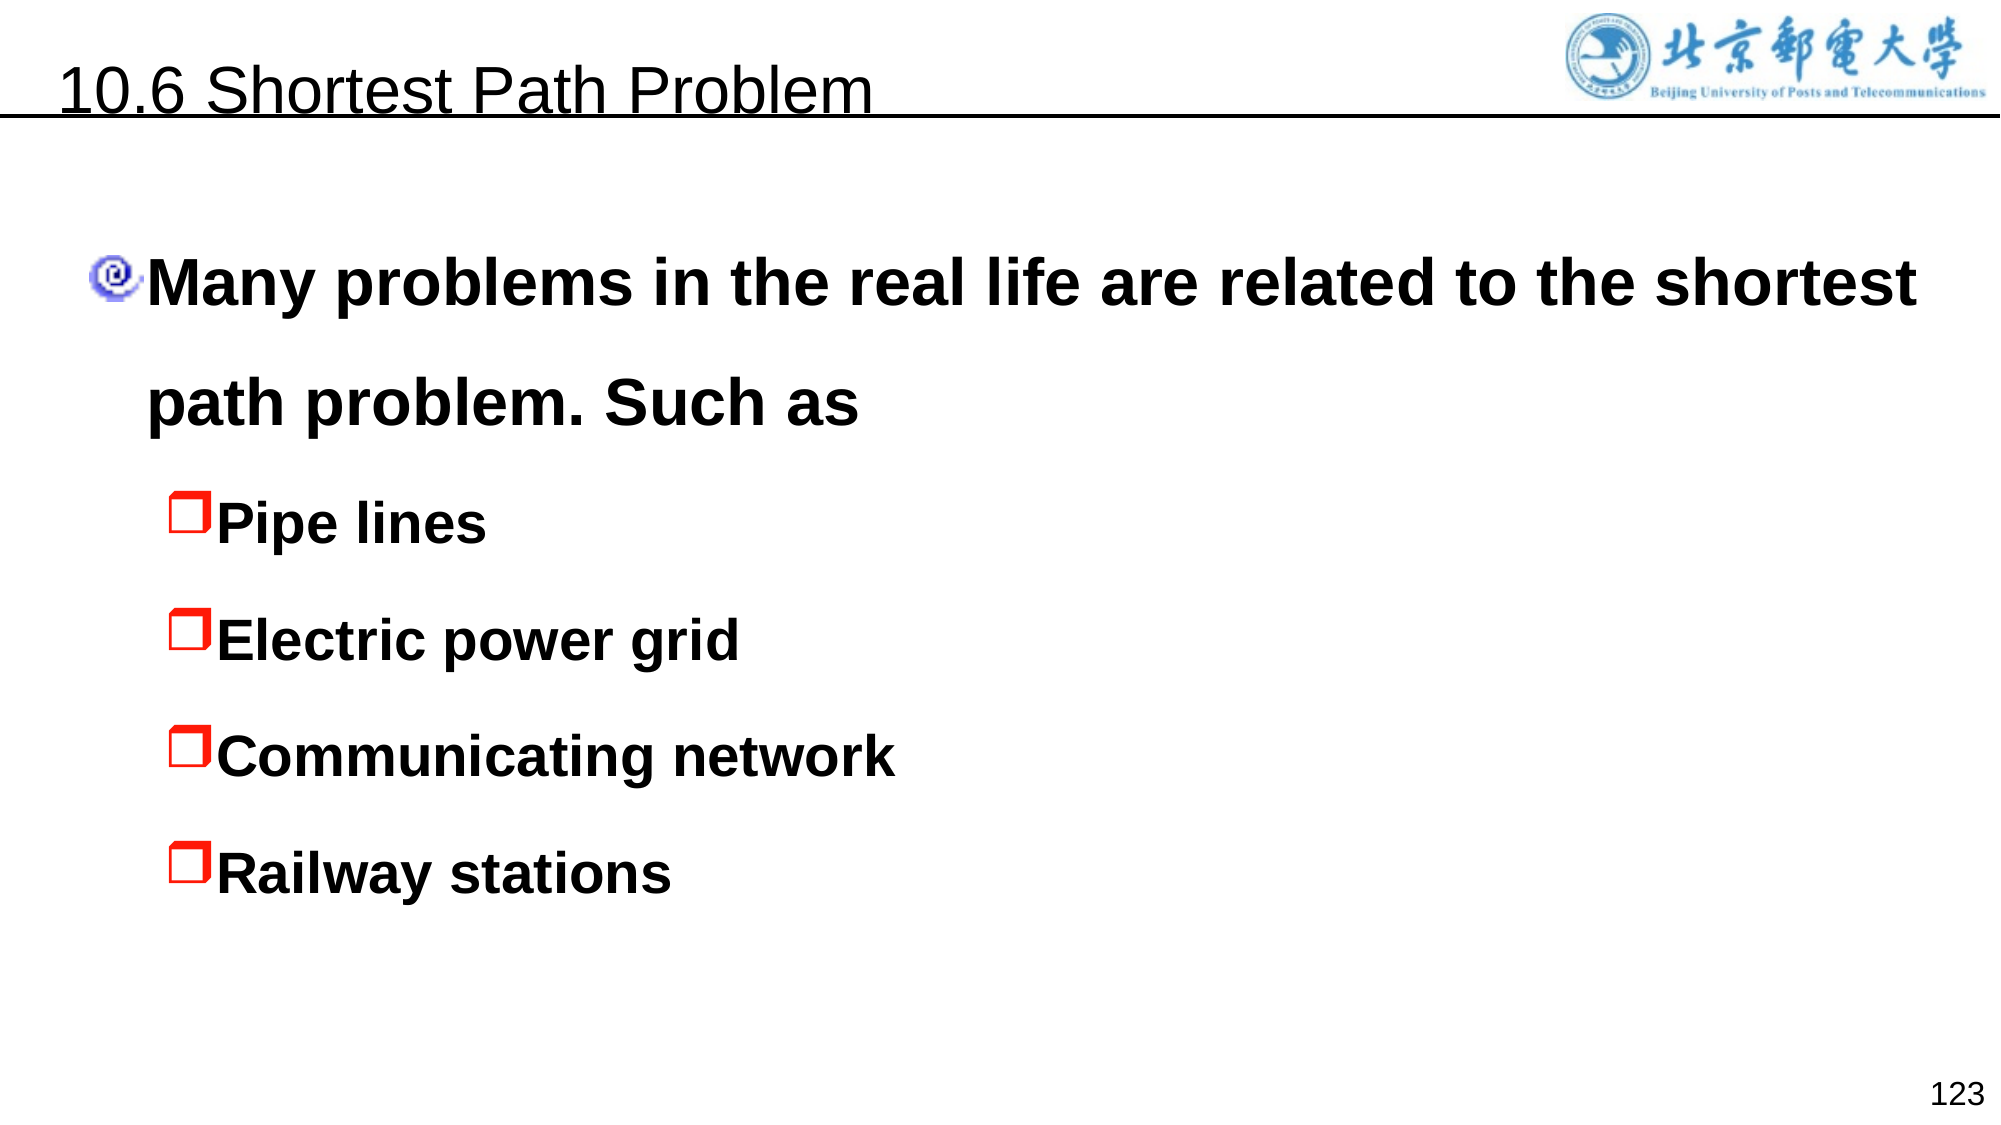

10.6 Shortest Path Problem
Many problems in the real life are related to the shortest path problem. Such as
Pipe lines
Electric power grid
Communicating network
Railway stations